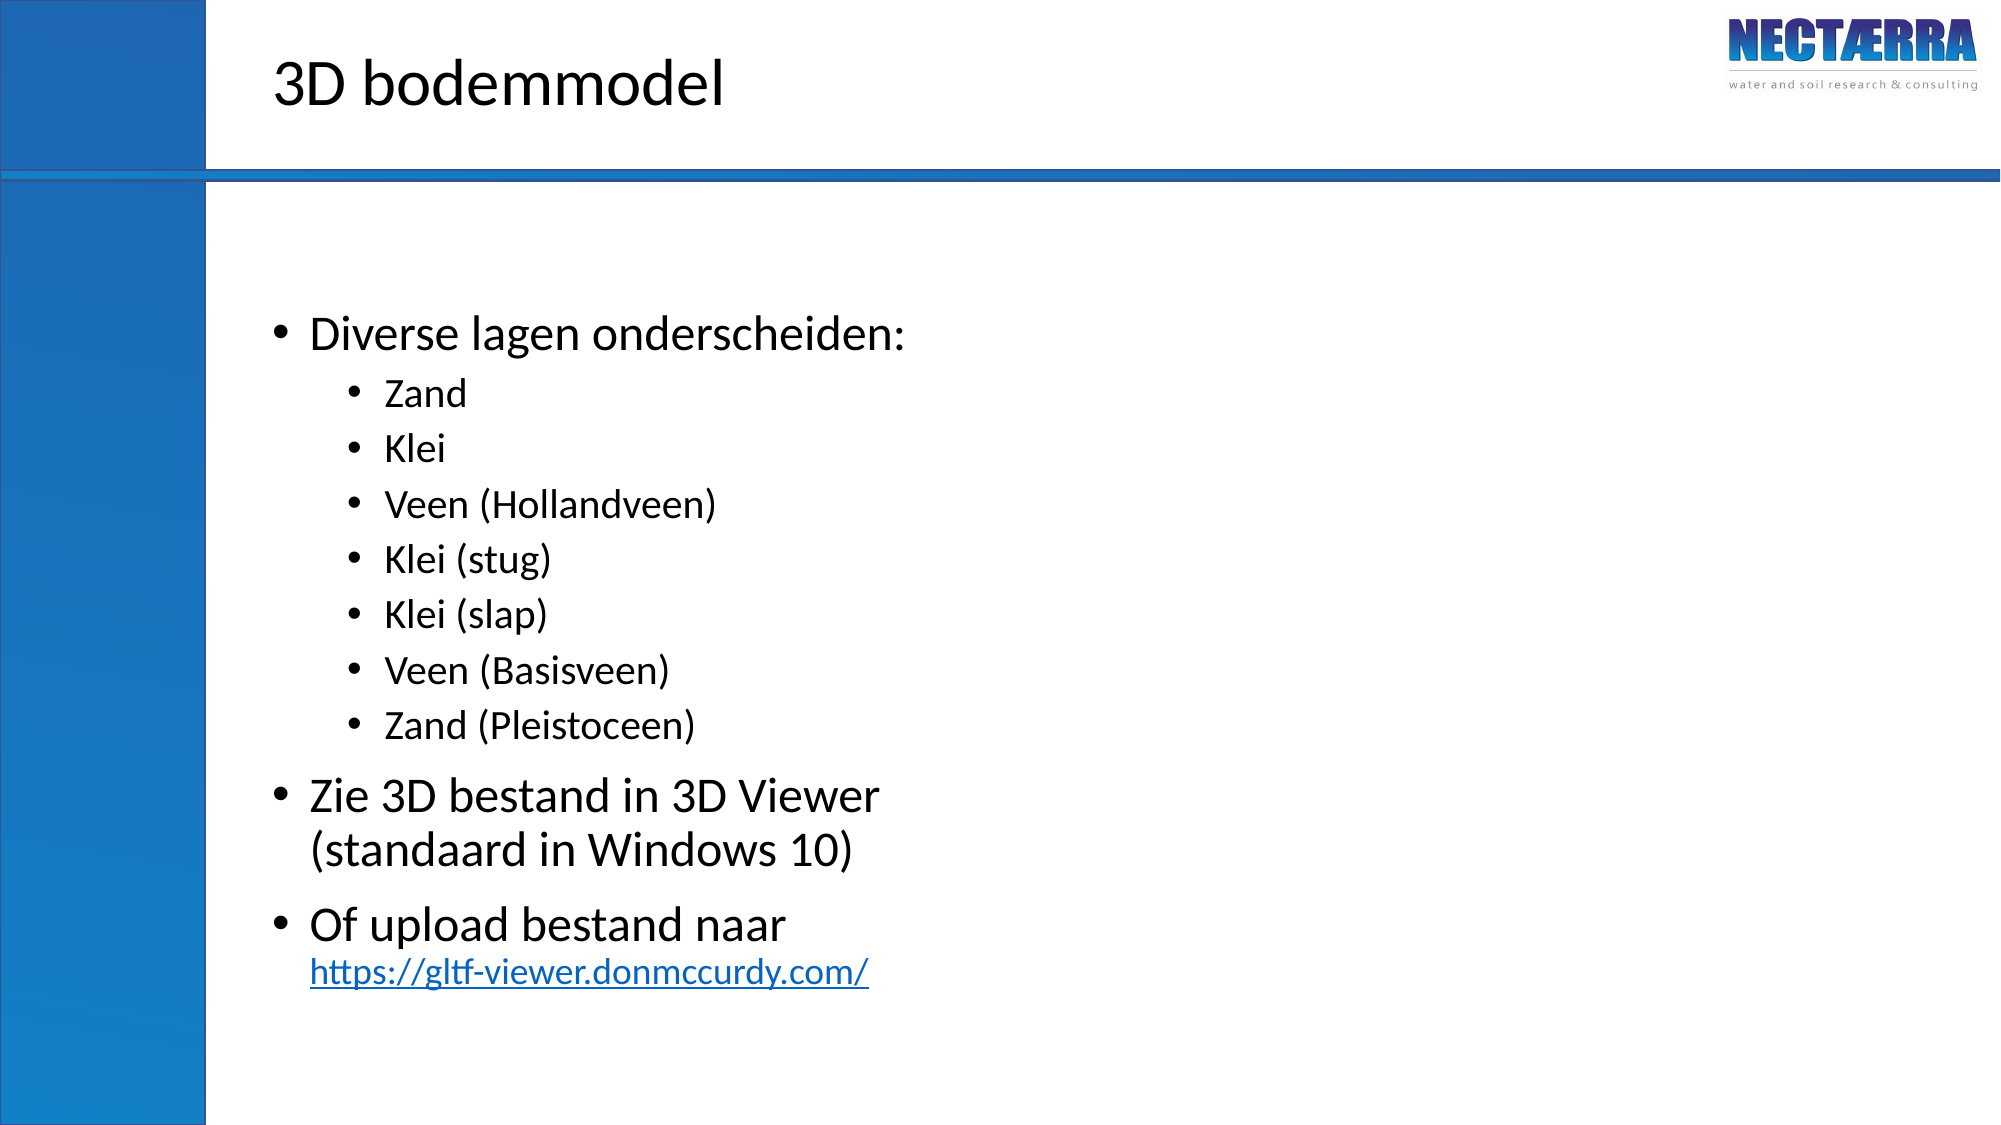

# 3D bodemmodel
Diverse lagen onderscheiden:
Zand
Klei
Veen (Hollandveen)
Klei (stug)
Klei (slap)
Veen (Basisveen)
Zand (Pleistoceen)
Zie 3D bestand in 3D Viewer (standaard in Windows 10)
Of upload bestand naar https://gltf-viewer.donmccurdy.com/